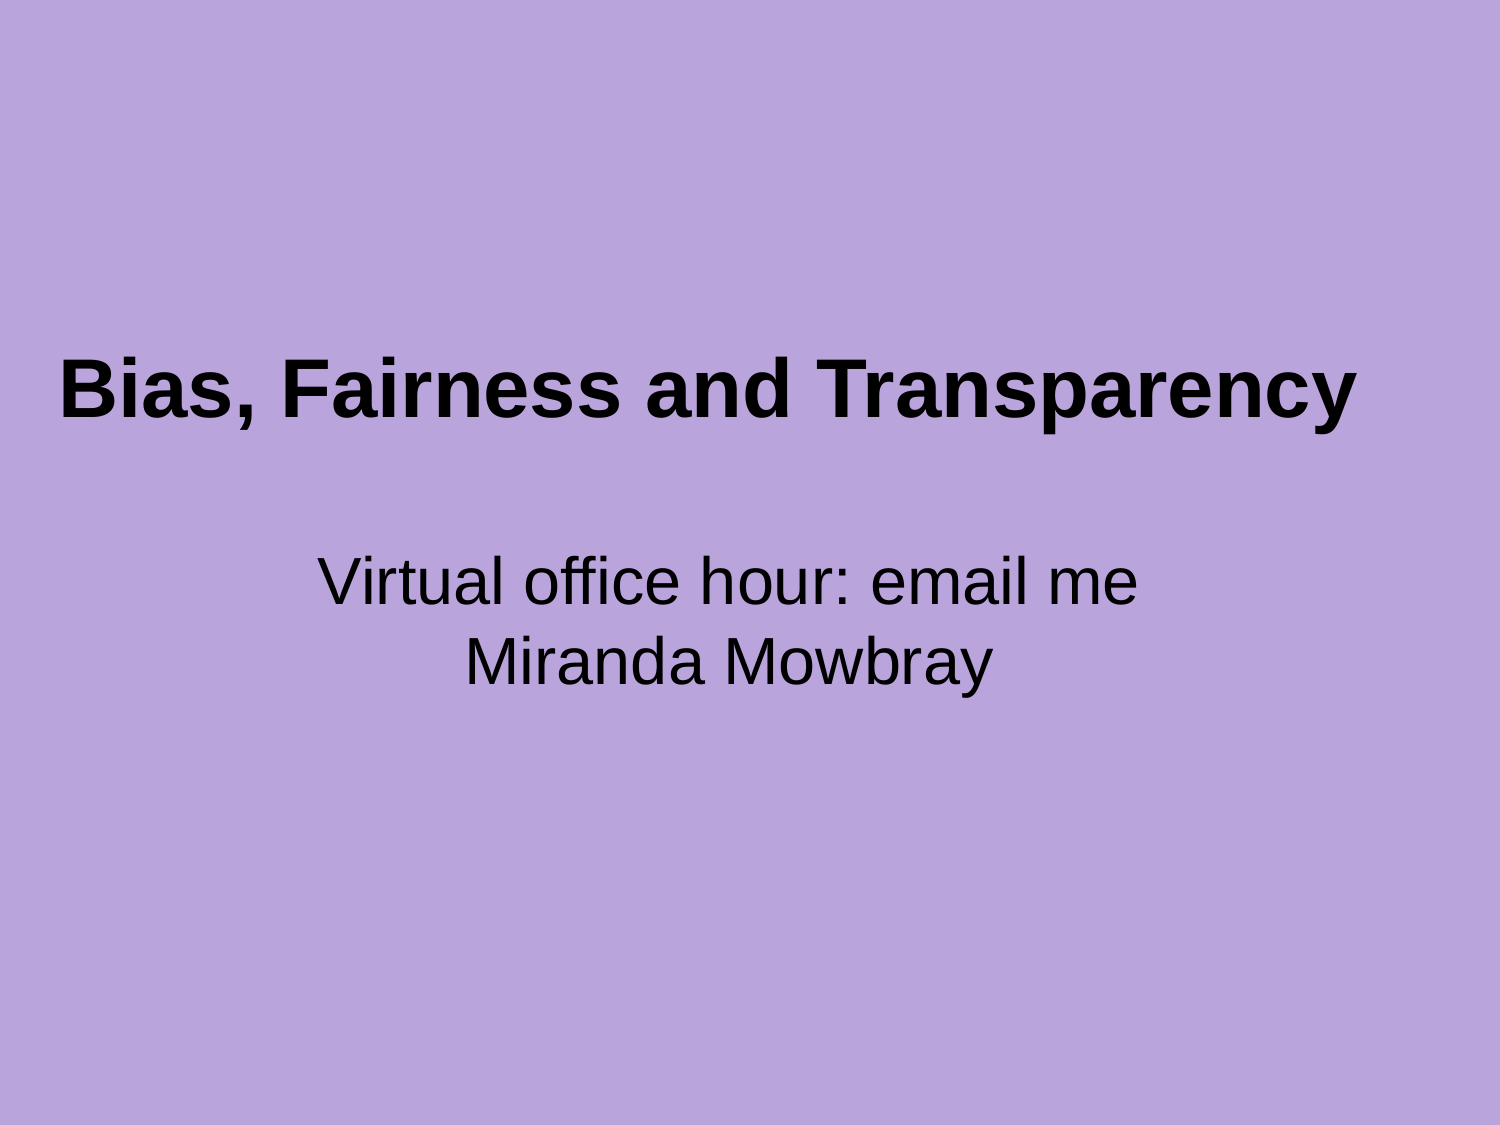

# Bias, Fairness and Transparency -
Virtual office hour: email me
Miranda Mowbray